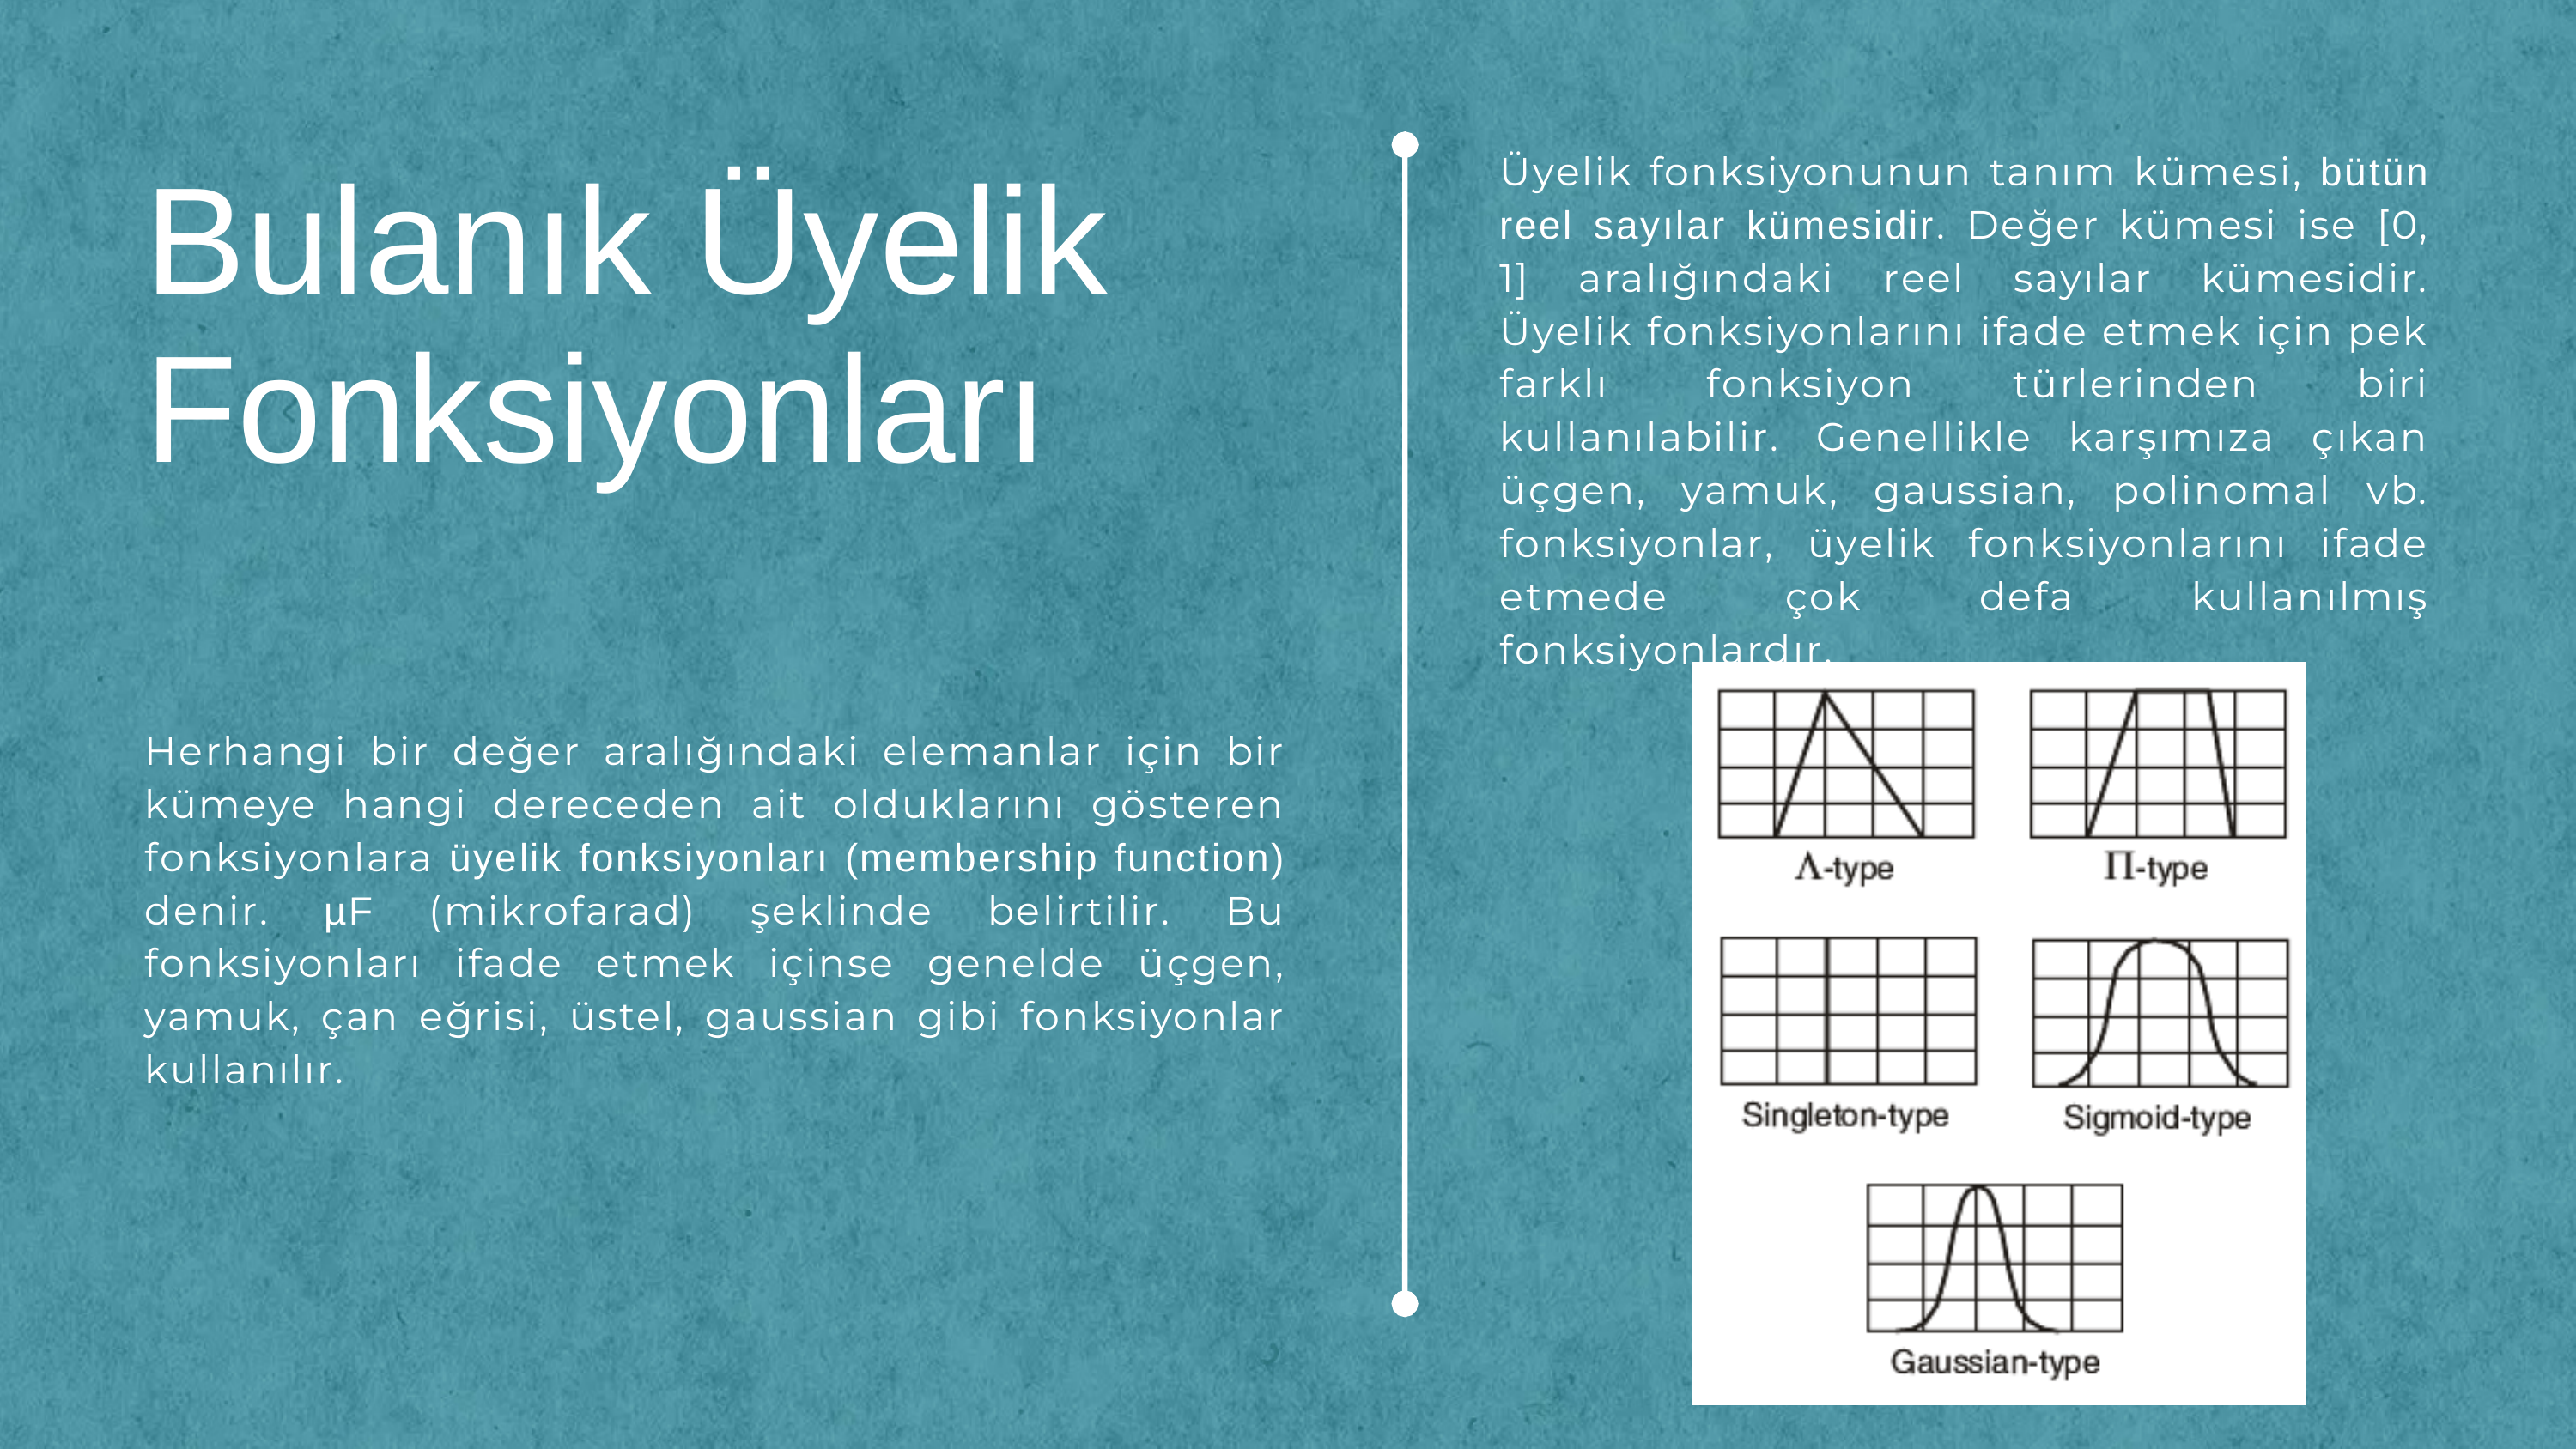

Üyelik fonksiyonunun tanım kümesi, bütün reel sayılar kümesidir. Değer kümesi ise [0, 1] aralığındaki reel sayılar kümesidir. Üyelik fonksiyonlarını ifade etmek için pek farklı fonksiyon türlerinden biri kullanılabilir. Genellikle karşımıza çıkan üçgen, yamuk, gaussian, polinomal vb. fonksiyonlar, üyelik fonksiyonlarını ifade etmede çok defa kullanılmış fonksiyonlardır.

Bulanık Üyelik Fonksiyonları

Herhangi bir değer aralığındaki elemanlar için bir kümeye hangi dereceden ait olduklarını gösteren fonksiyonlara üyelik fonksiyonları (membership function) denir. µF (mikrofarad) şeklinde belirtilir. Bu fonksiyonları ifade etmek içinse genelde üçgen, yamuk, çan eğrisi, üstel, gaussian gibi fonksiyonlar kullanılır.